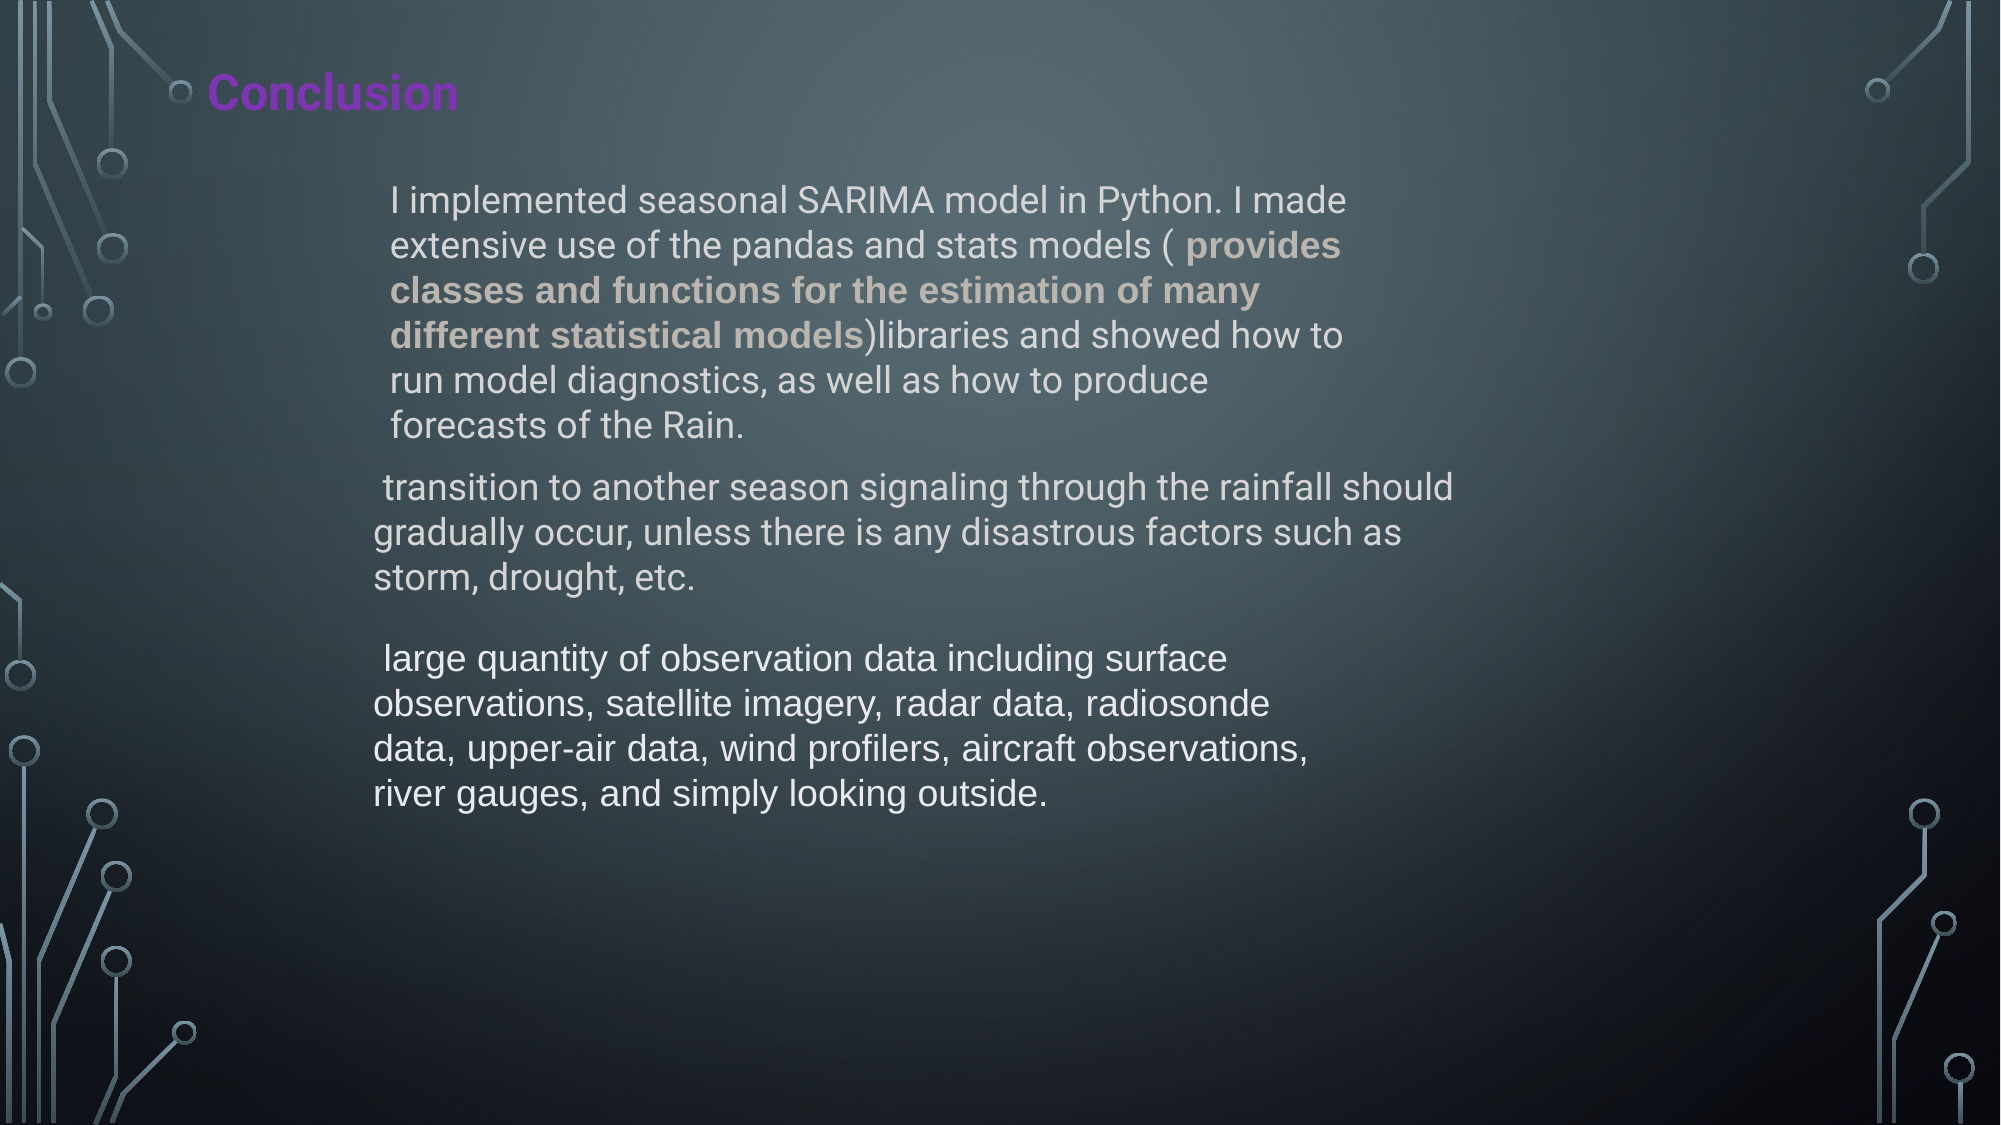

Conclusion
I implemented seasonal SARIMA model in Python. I made extensive use of the pandas and stats models ( provides classes and functions for the estimation of many different statistical models)libraries and showed how to run model diagnostics, as well as how to produce forecasts of the Rain.
 transition to another season signaling through the rainfall should gradually occur, unless there is any disastrous factors such as storm, drought, etc.
 large quantity of observation data including surface observations, satellite imagery, radar data, radiosonde data, upper-air data, wind profilers, aircraft observations, river gauges, and simply looking outside.